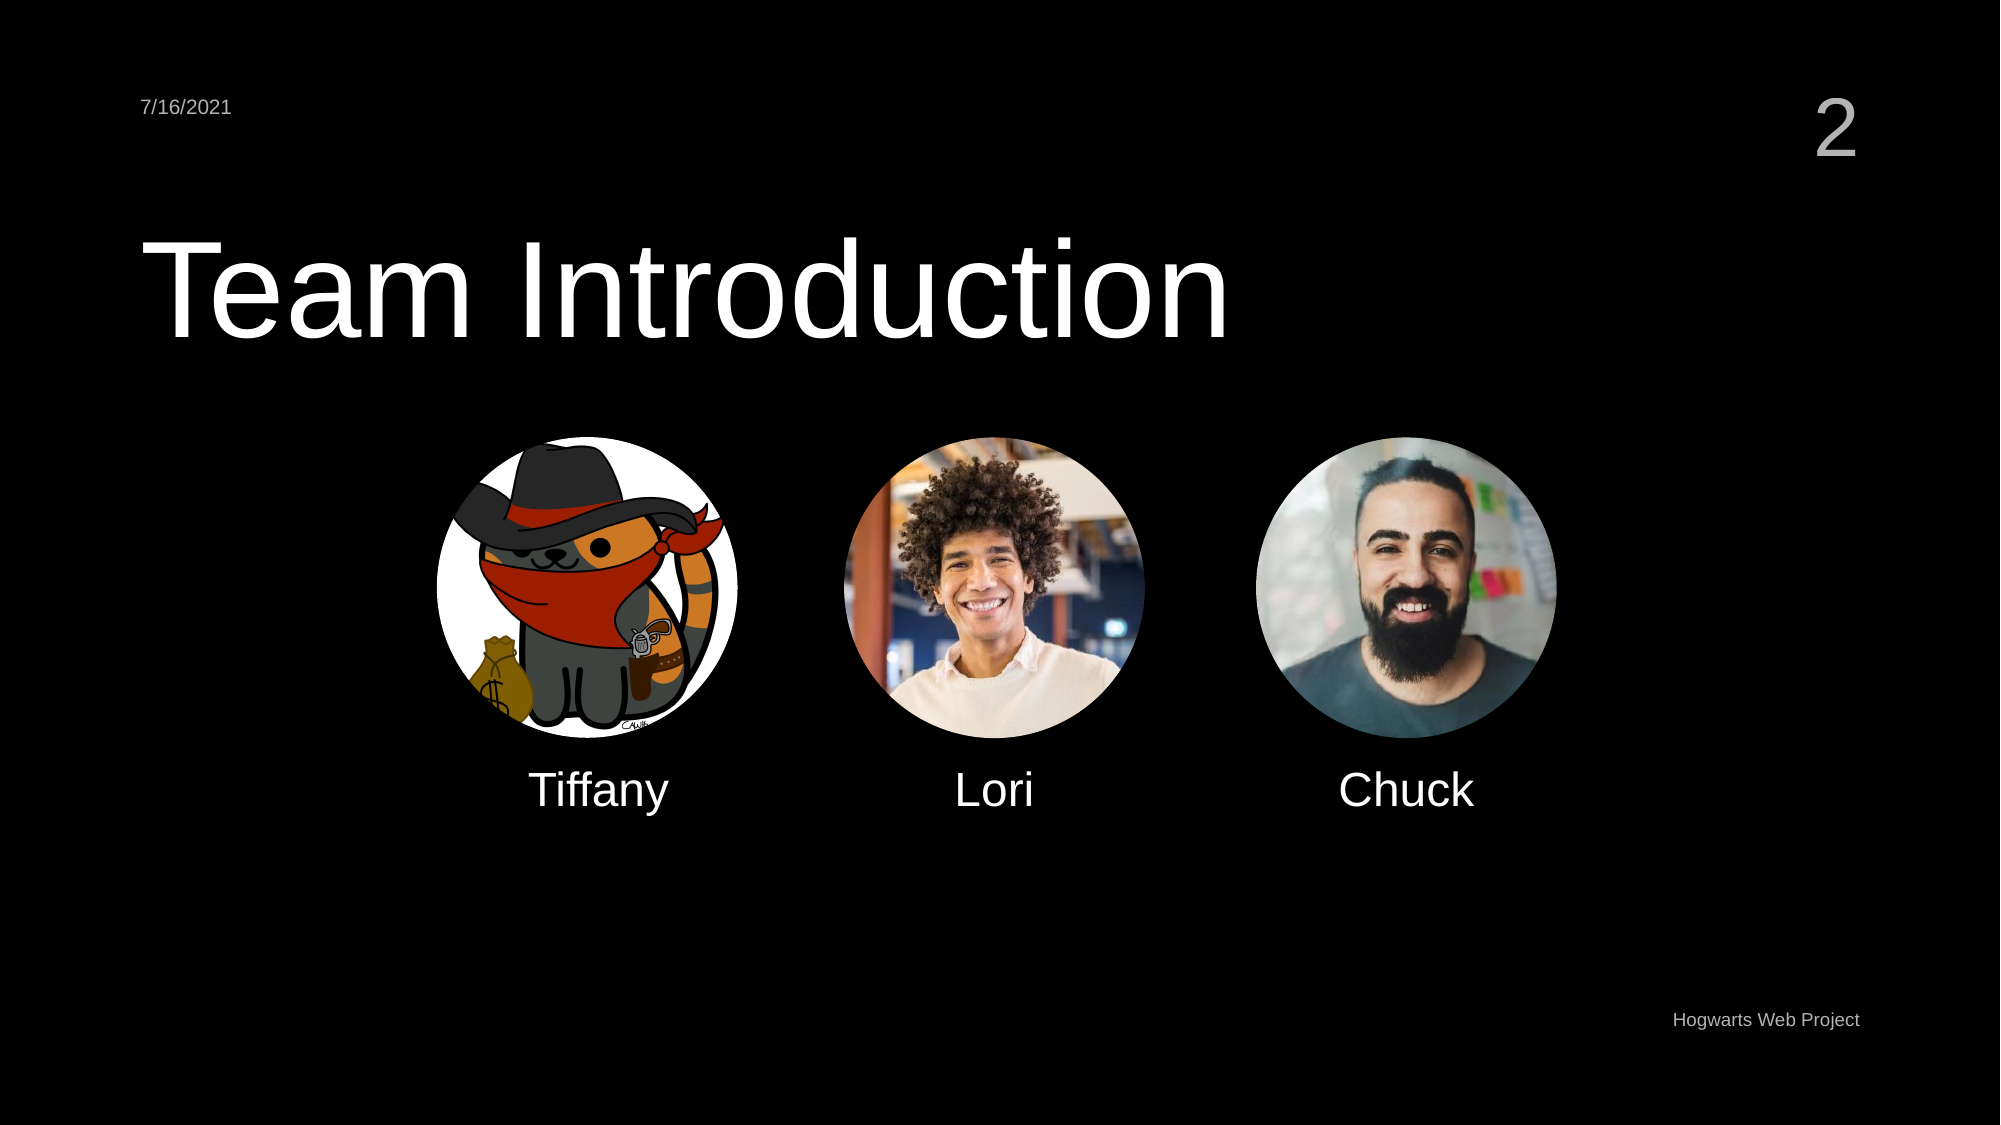

7/16/2021
2
# Team Introduction
Tiffany
Lori
Chuck
Hogwarts Web Project